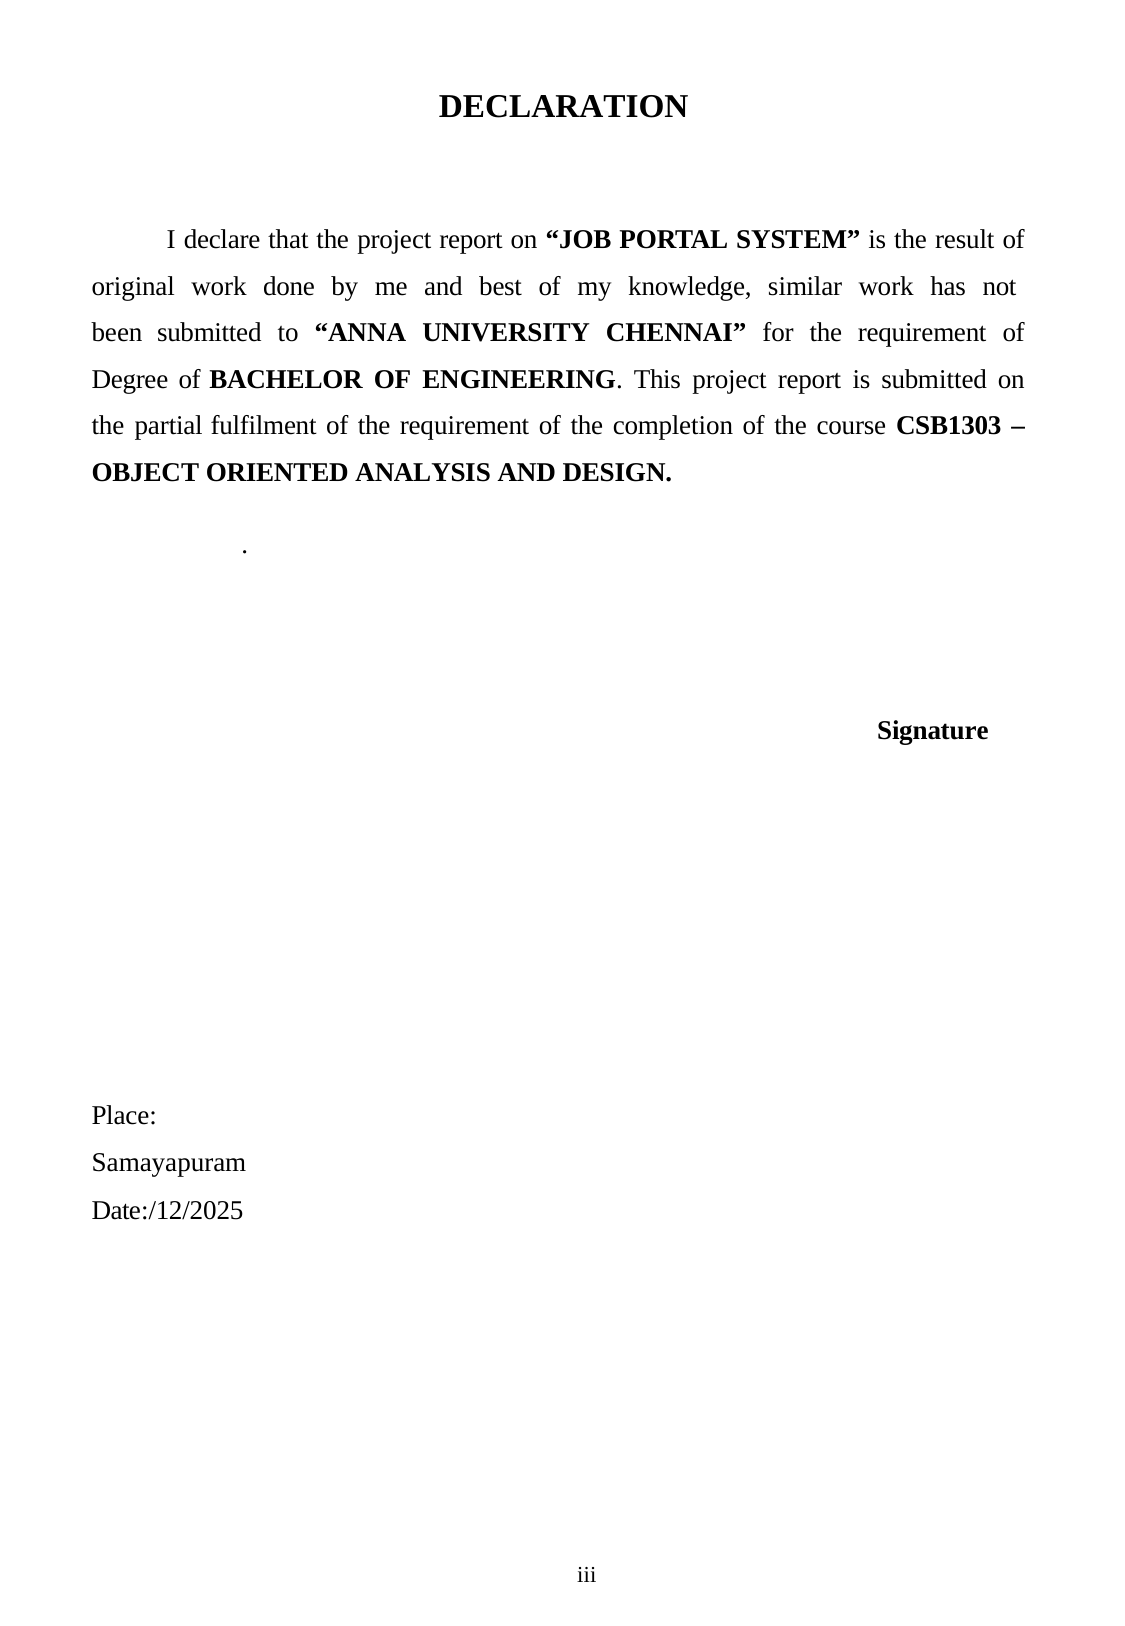

DECLARATION
I declare that the project report on “JOB PORTAL SYSTEM” is the result of original  work  done  by  me  and  best  of  my  knowledge,  similar  work  has  not  been submitted to “ANNA UNIVERSITY CHENNAI” for the requirement of Degree of BACHELOR OF ENGINEERING. This project report is submitted on the partial fulfilment of the requirement of the completion of the course CSB1303 – OBJECT ORIENTED ANALYSIS AND DESIGN.

.
Signature
Place: Samayapuram Date:/12/2025
iii